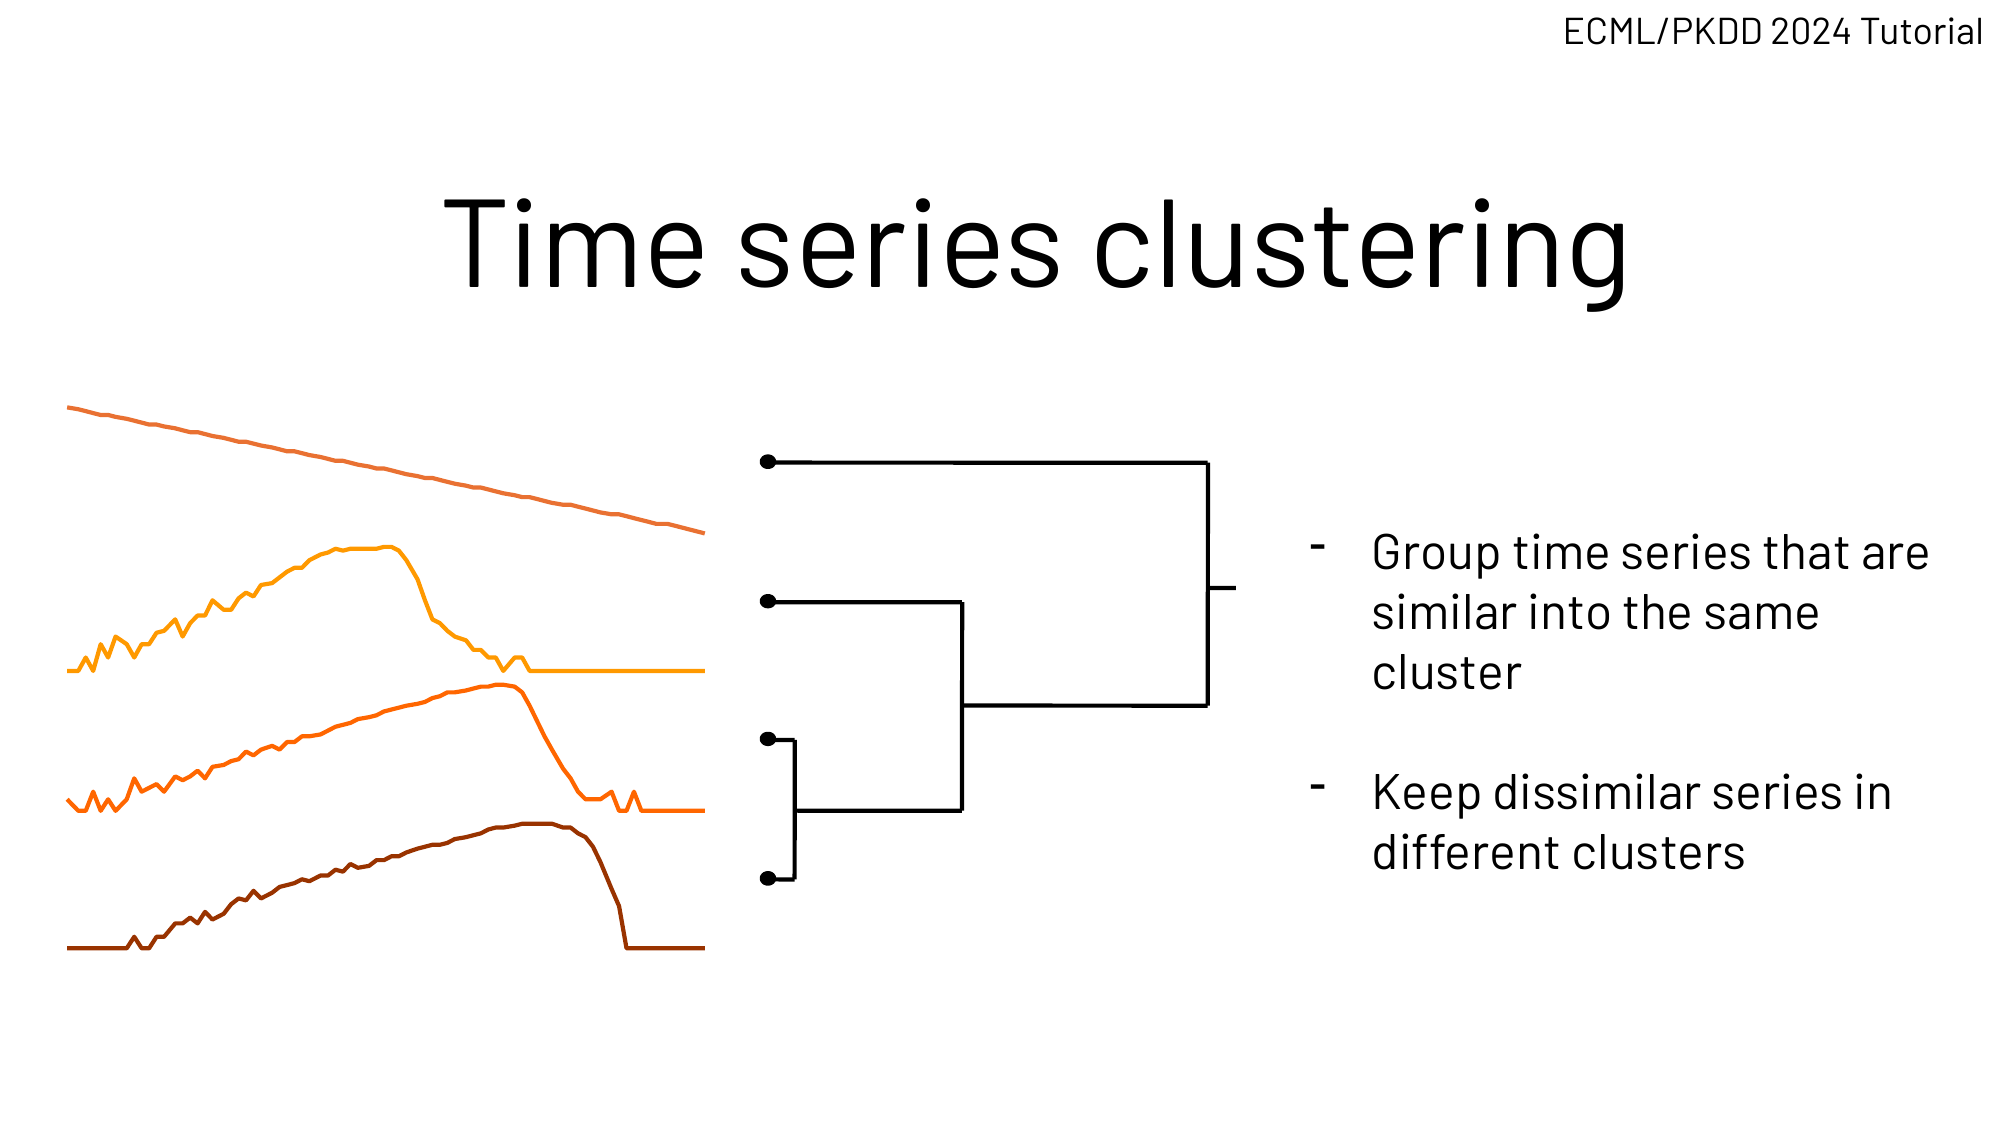

ECML/PKDD 2024 Tutorial
# Time series clustering

Group time series that are similar into the same cluster

Keep dissimilar series in different clusters